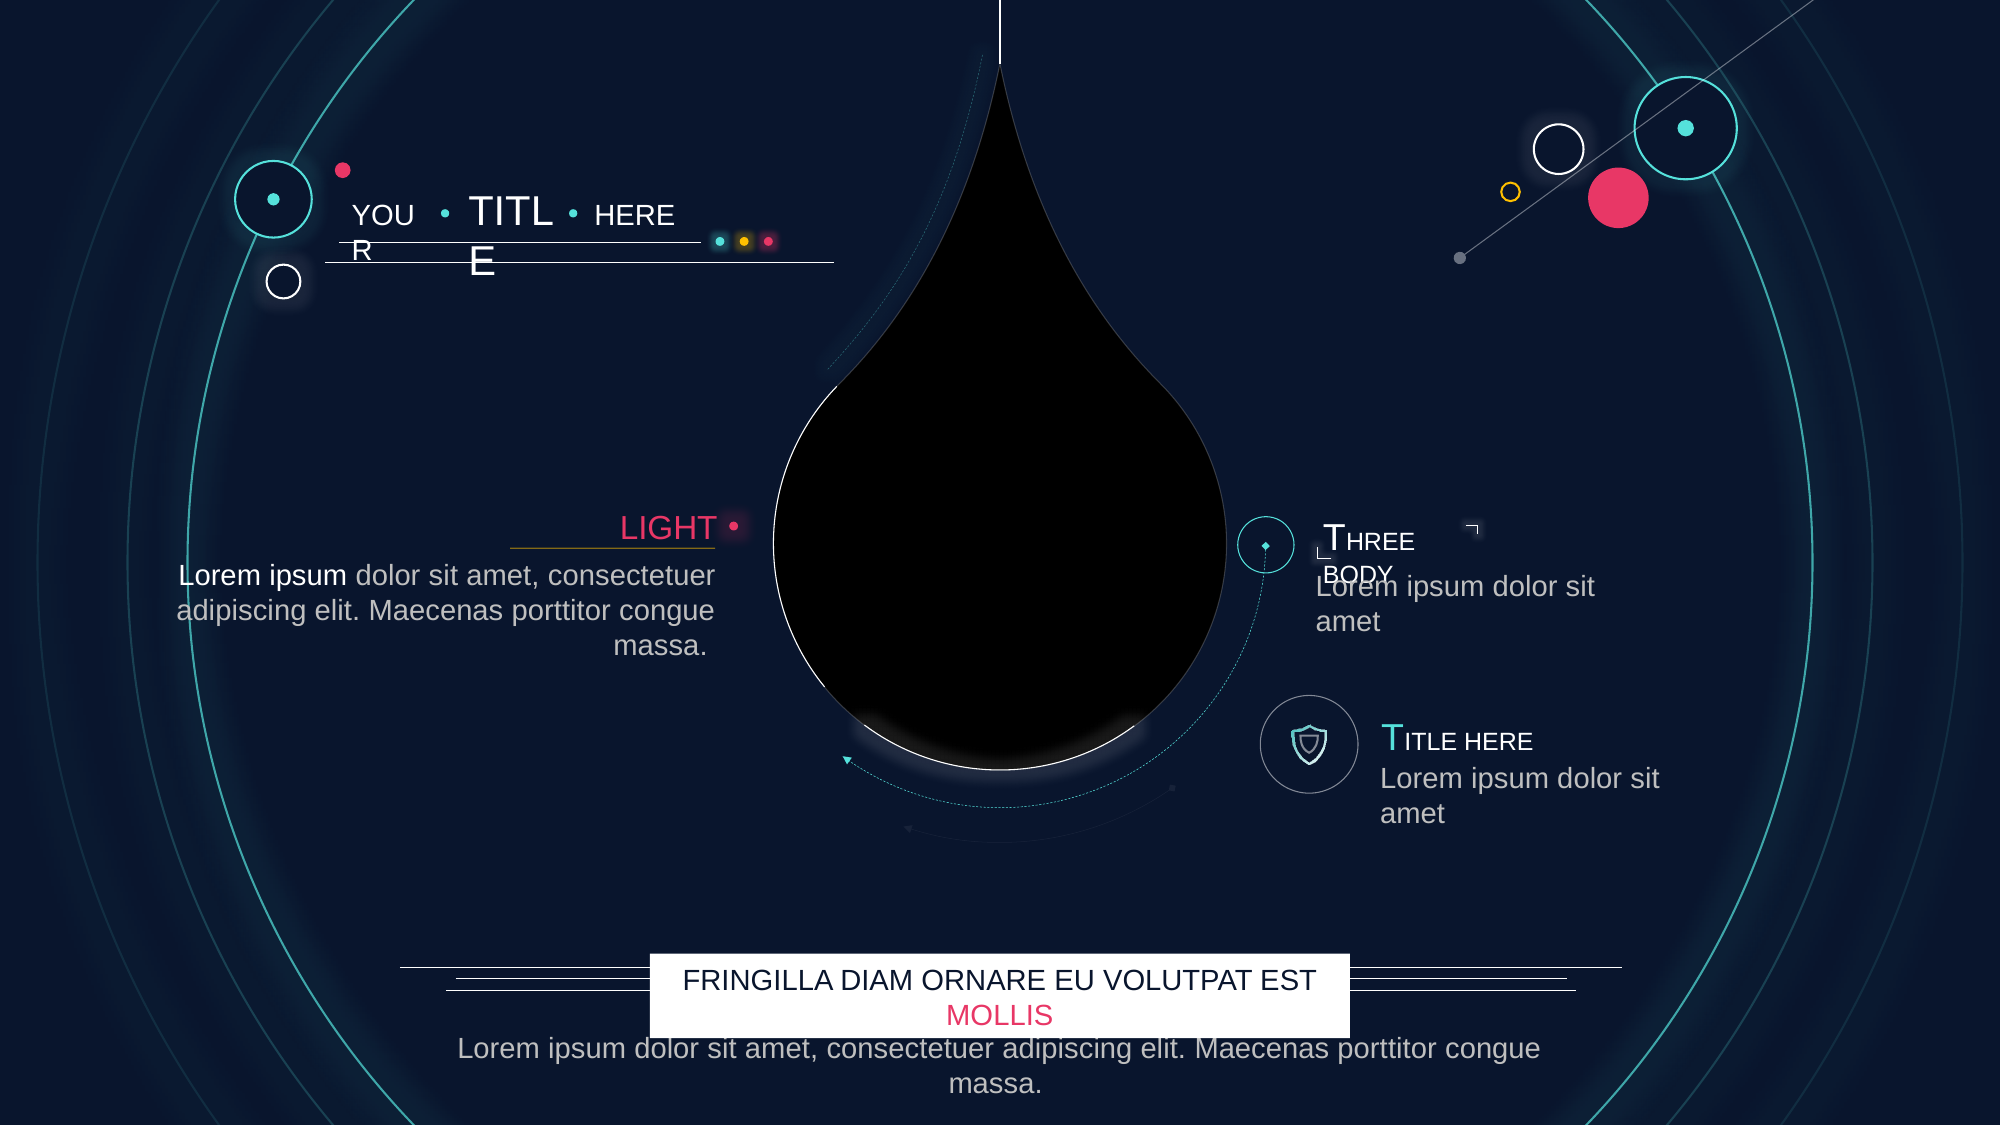

TITLE
YOUR
HERE

LIGHT
THREE BODY

Lorem ipsum dolor sit amet, consectetuer adipiscing elit. Maecenas porttitor congue massa.
Lorem ipsum dolor sit amet

TITLE HERE
Lorem ipsum dolor sit amet
FRINGILLA DIAM ORNARE EU VOLUTPAT EST MOLLIS
Lorem ipsum dolor sit amet, consectetuer adipiscing elit. Maecenas porttitor congue massa.